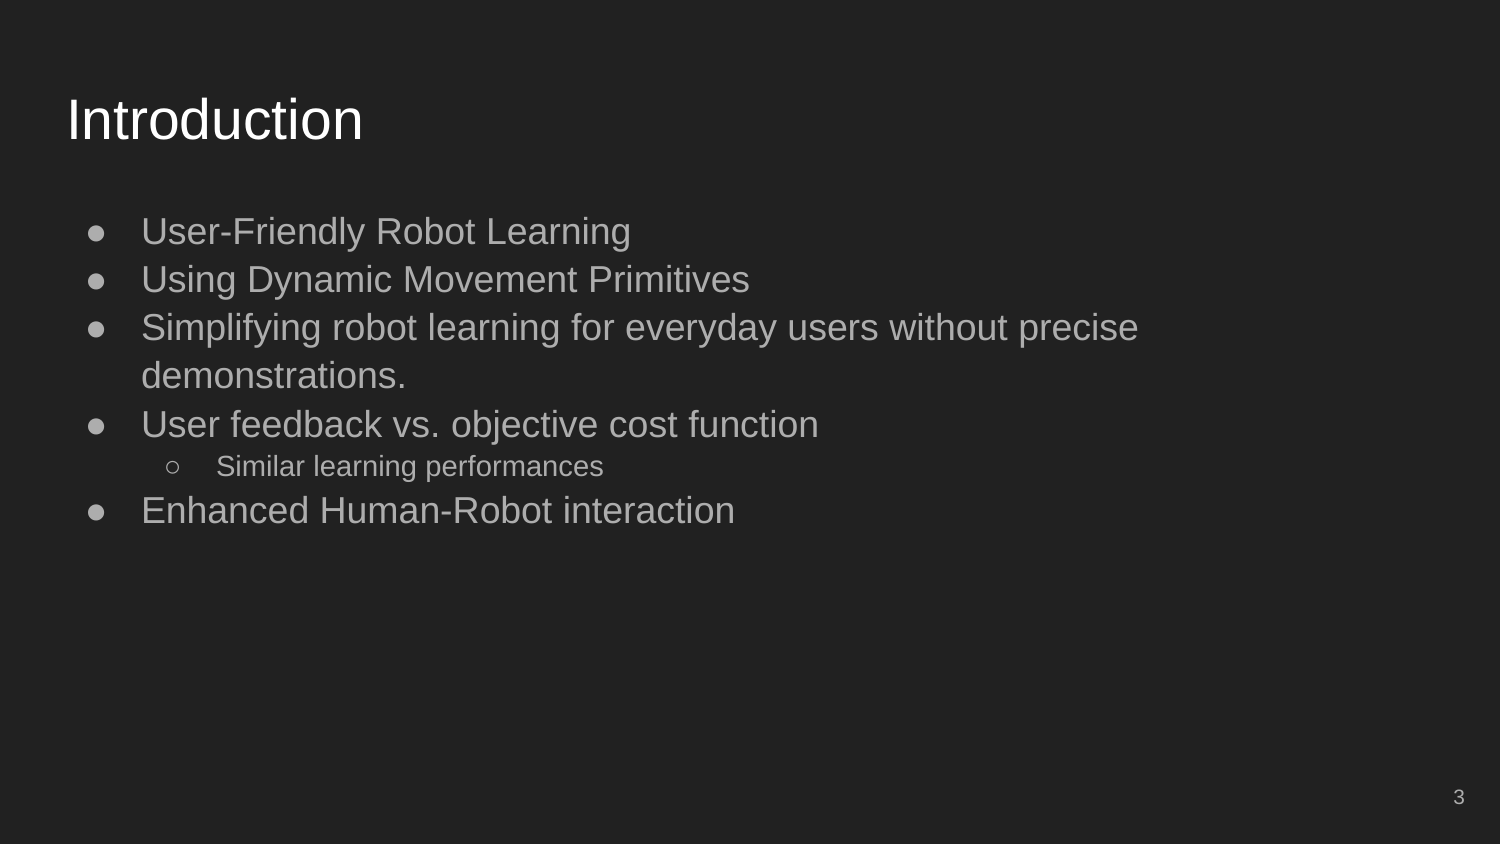

# Introduction
User-Friendly Robot Learning
Using Dynamic Movement Primitives
Simplifying robot learning for everyday users without precise demonstrations.
User feedback vs. objective cost function
Similar learning performances
Enhanced Human-Robot interaction
3